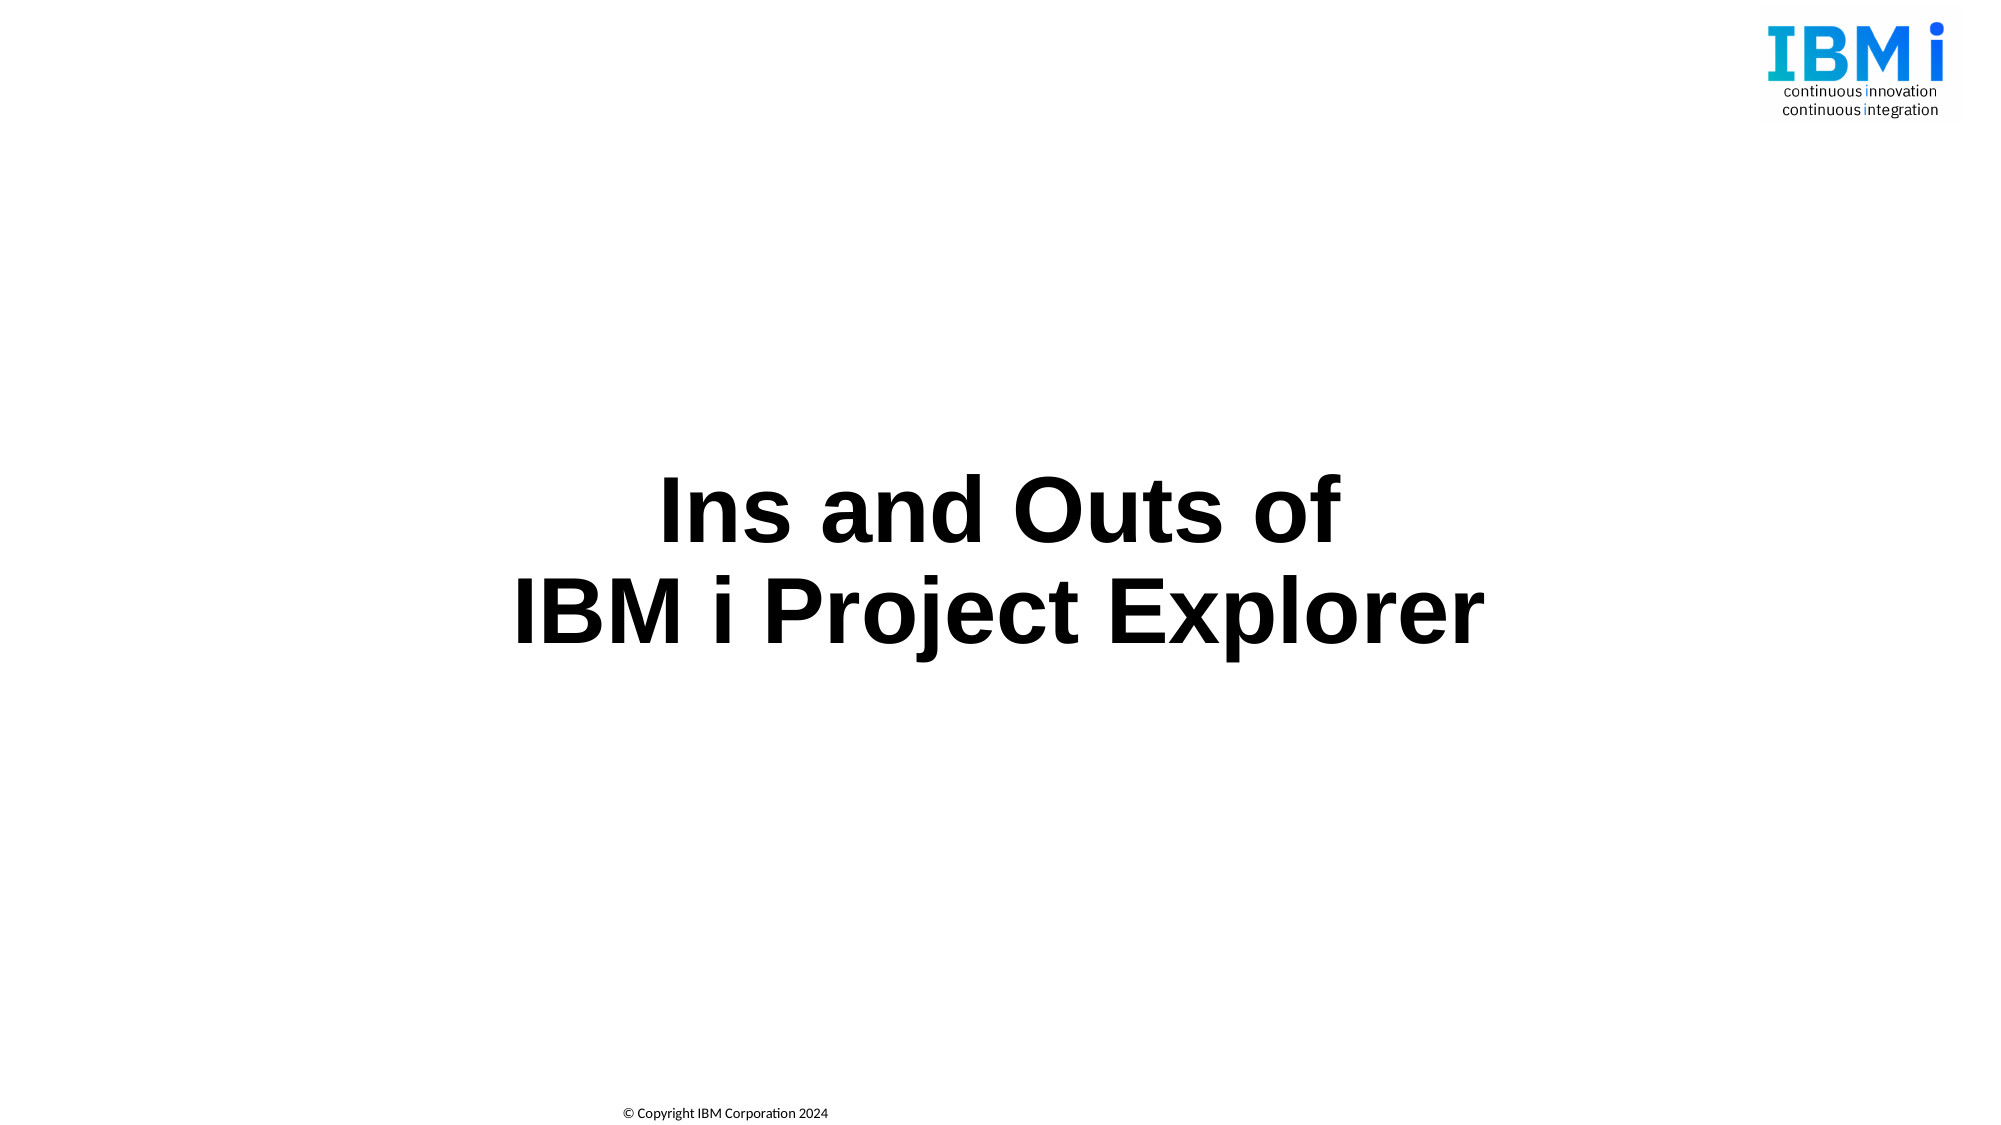

# Ins and Outs of IBM i Project Explorer